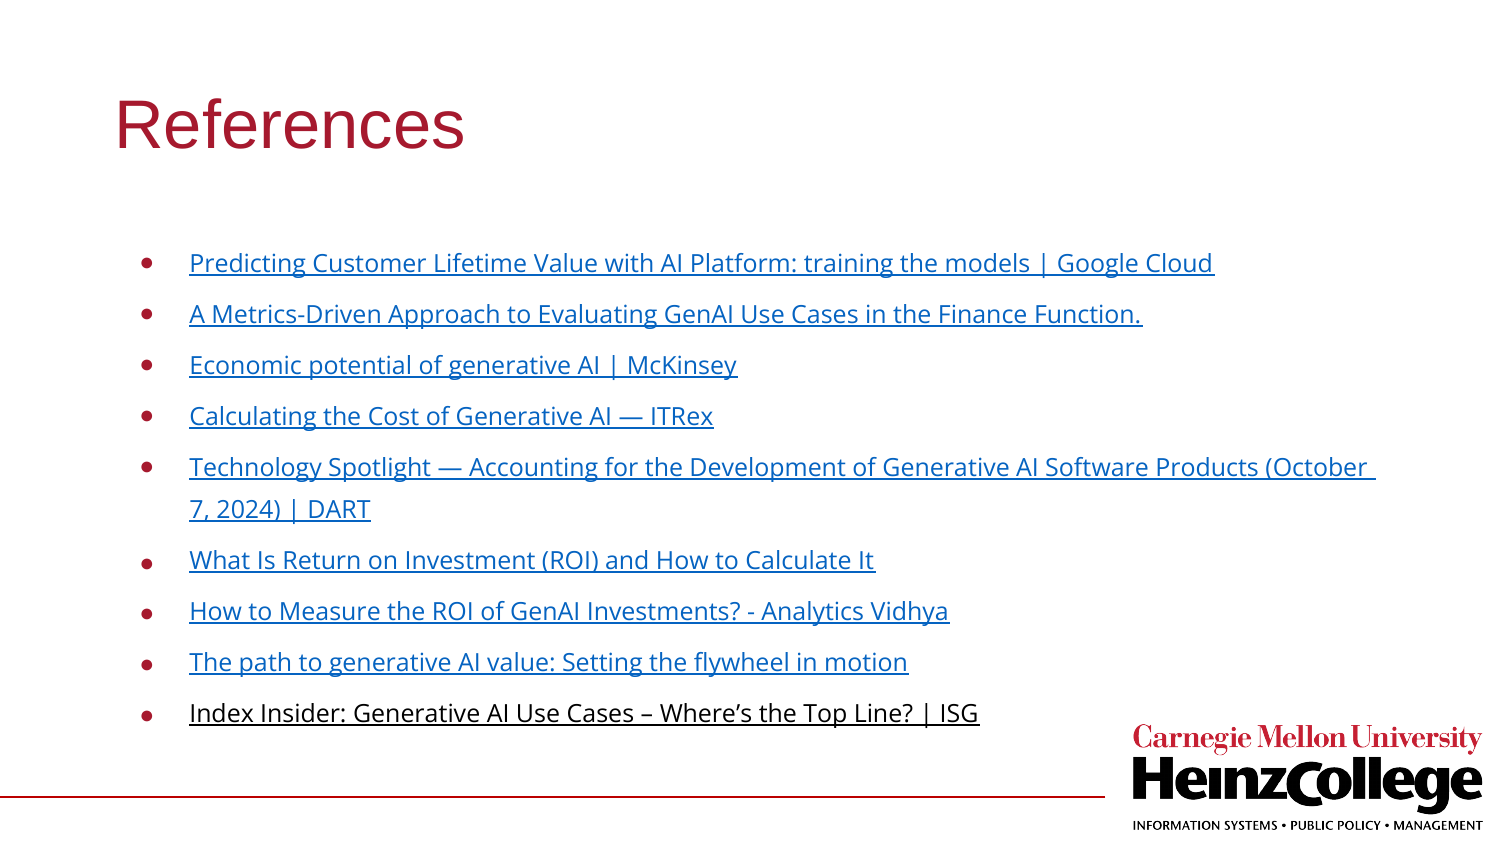

# References
Predicting Customer Lifetime Value with AI Platform: training the models | Google Cloud
A Metrics-Driven Approach to Evaluating GenAI Use Cases in the Finance Function.
Economic potential of generative AI | McKinsey
Calculating the Cost of Generative AI — ITRex
Technology Spotlight — Accounting for the Development of Generative AI Software Products (October 7, 2024) | DART
What Is Return on Investment (ROI) and How to Calculate It
How to Measure the ROI of GenAI Investments? - Analytics Vidhya
The path to generative AI value: Setting the flywheel in motion
Index Insider: Generative AI Use Cases – Where’s the Top Line? | ISG